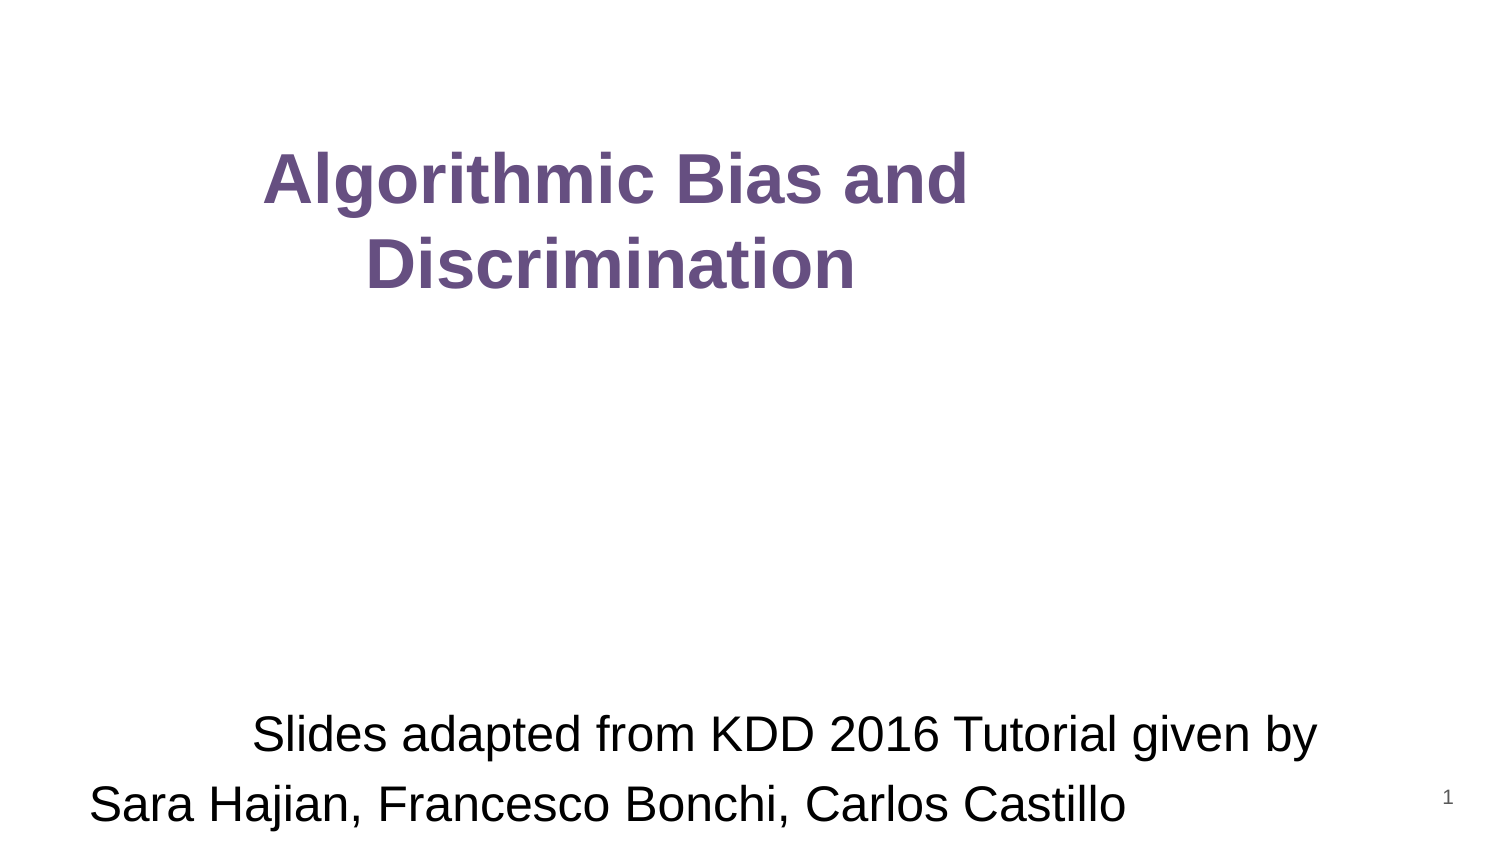

# Algorithmic Bias and Discrimination
Slides adapted from KDD 2016 Tutorial given by Sara Hajian, Francesco Bonchi, Carlos Castillo
1